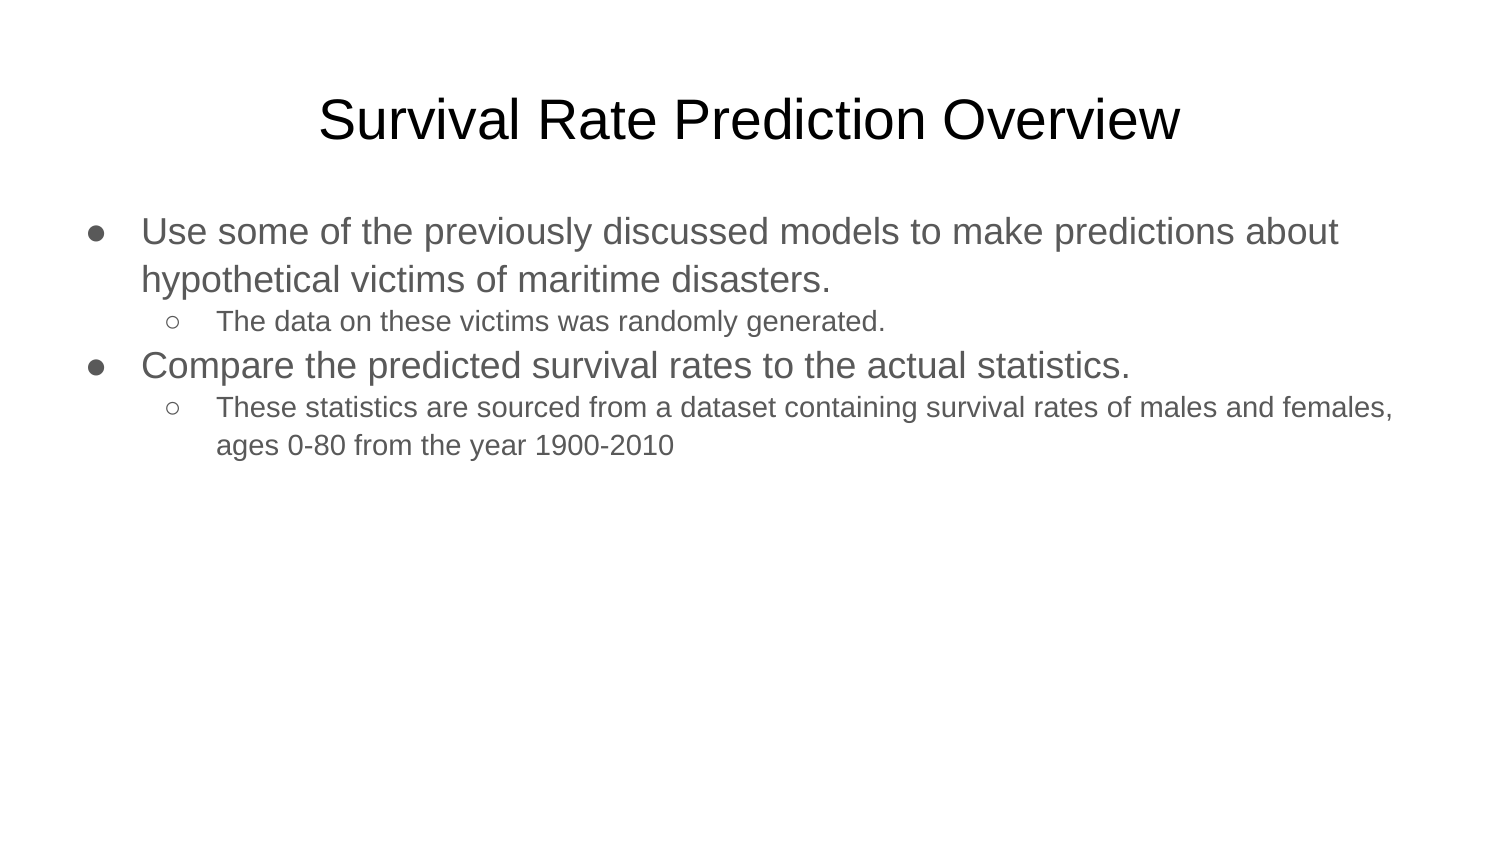

# Survival Rate Prediction Overview
Use some of the previously discussed models to make predictions about hypothetical victims of maritime disasters.
The data on these victims was randomly generated.
Compare the predicted survival rates to the actual statistics.
These statistics are sourced from a dataset containing survival rates of males and females, ages 0-80 from the year 1900-2010